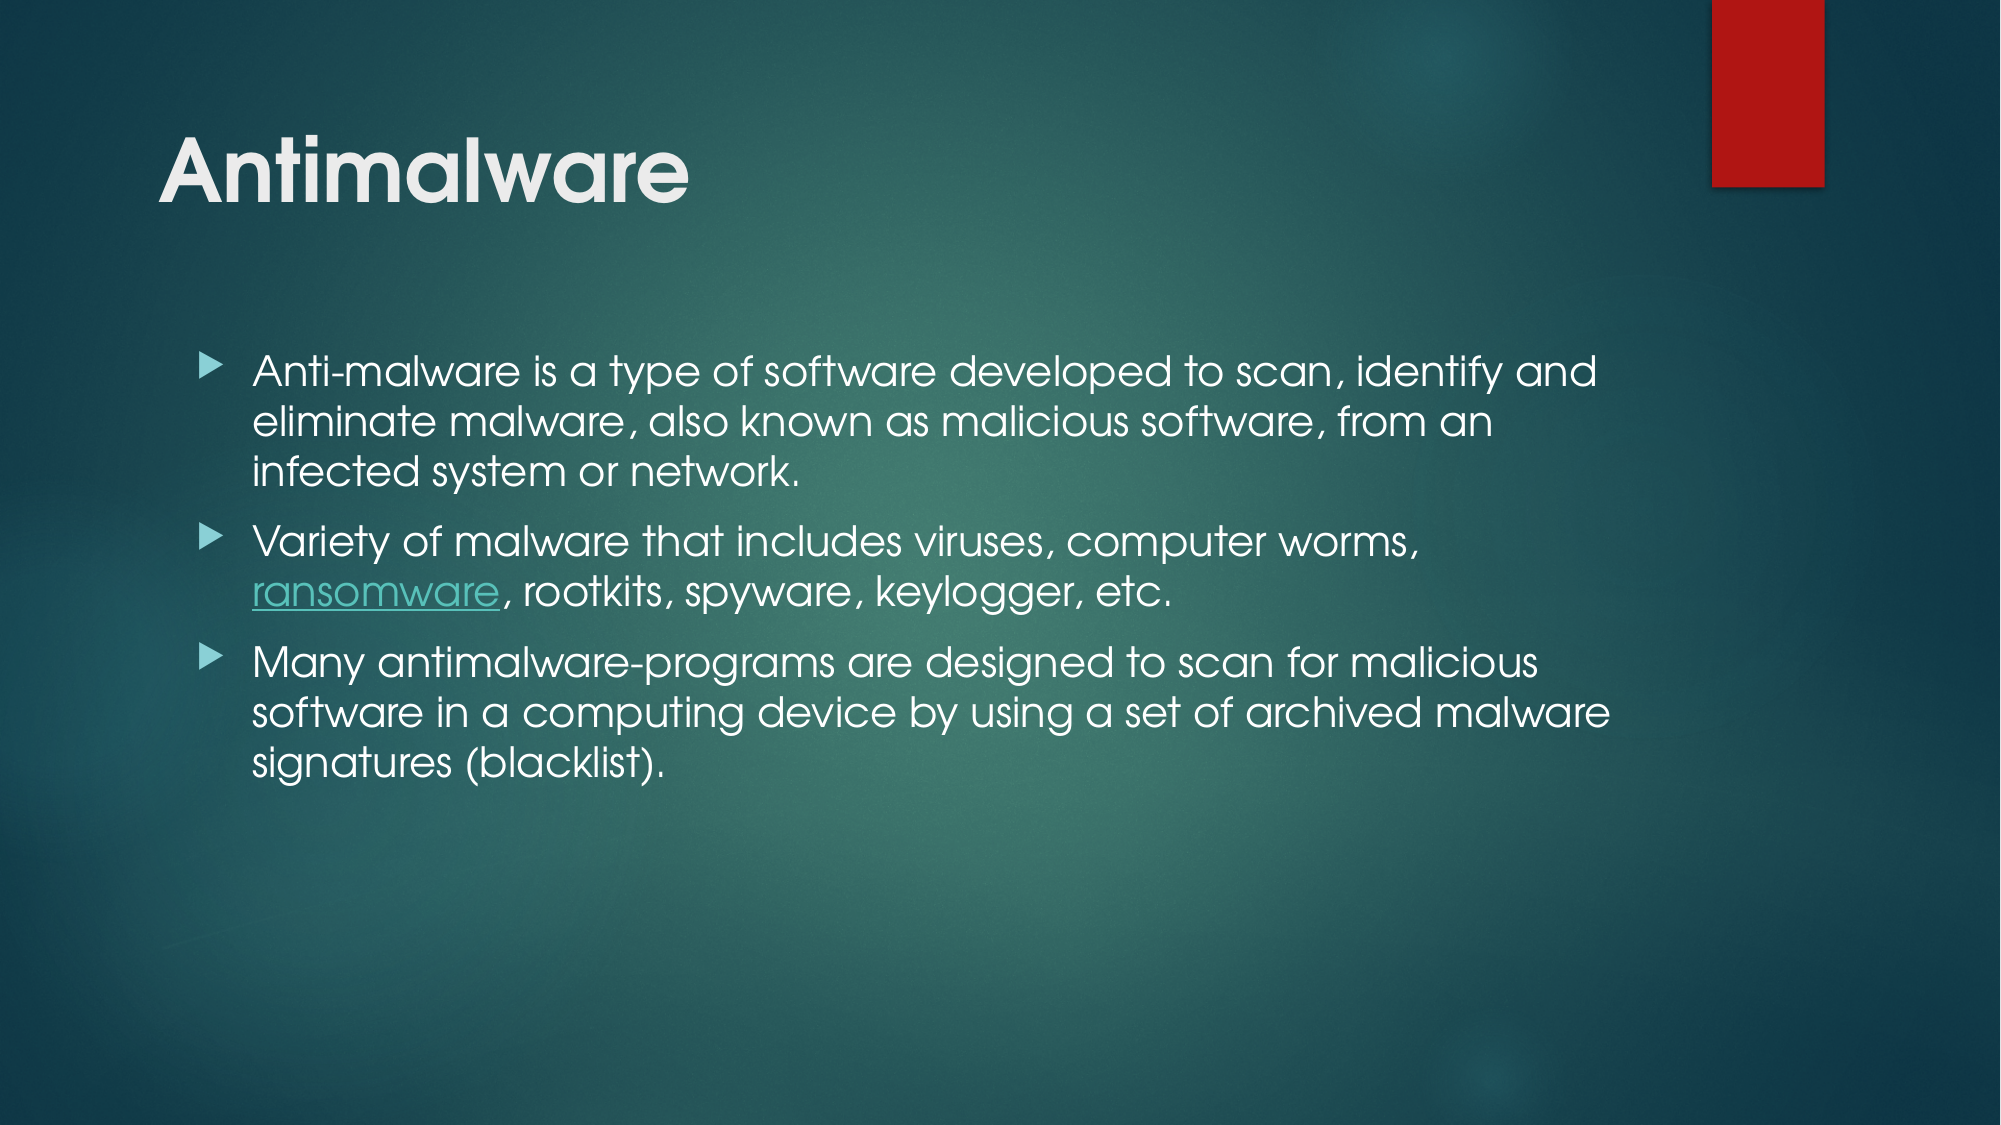

# Antimalware
Anti-malware is a type of software developed to scan, identify and eliminate malware, also known as malicious software, from an infected system or network.
Variety of malware that includes viruses, computer worms, ransomware, rootkits, spyware, keylogger, etc.
Many antimalware-programs are designed to scan for malicious software in a computing device by using a set of archived malware signatures (blacklist).